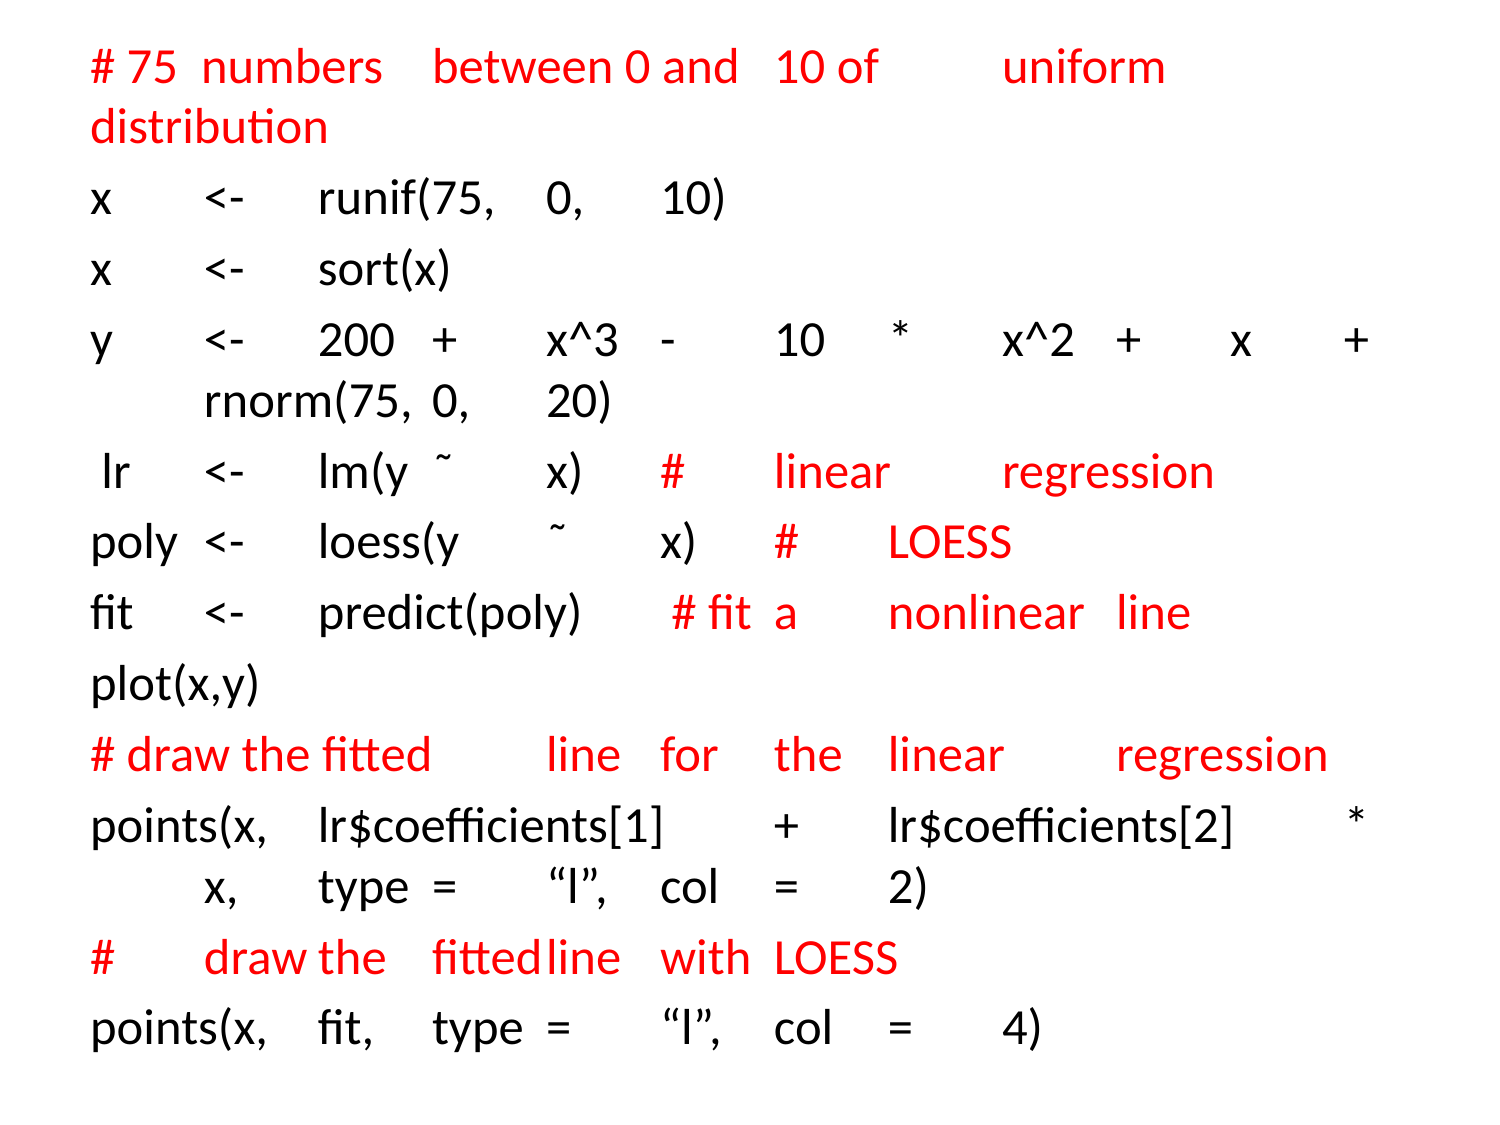

# 75  numbers	between 0 and	10 of 	uniform distribution
x	<-	runif(75,	0,	10)
x	<-	sort(x)
y	<-	200	+	x^3	-	10	*	x^2	+	x	+	rnorm(75,	0,	20)
 lr	<-	lm(y	˜	x)	#	linear	regression
poly	<-	loess(y	˜	x)	#	LOESS
fit	<-	predict(poly)	 # fit	a	nonlinear	line
plot(x,y)
# draw the fitted	line	for	the	linear	regression
points(x,	lr$coefficients[1]	+	lr$coefficients[2]	*	x, 	type	=	“l”,	col	=	2)
#	draw	the	fitted	line	with	LOESS
points(x,	fit,	type	=	“l”,	col	=	4)